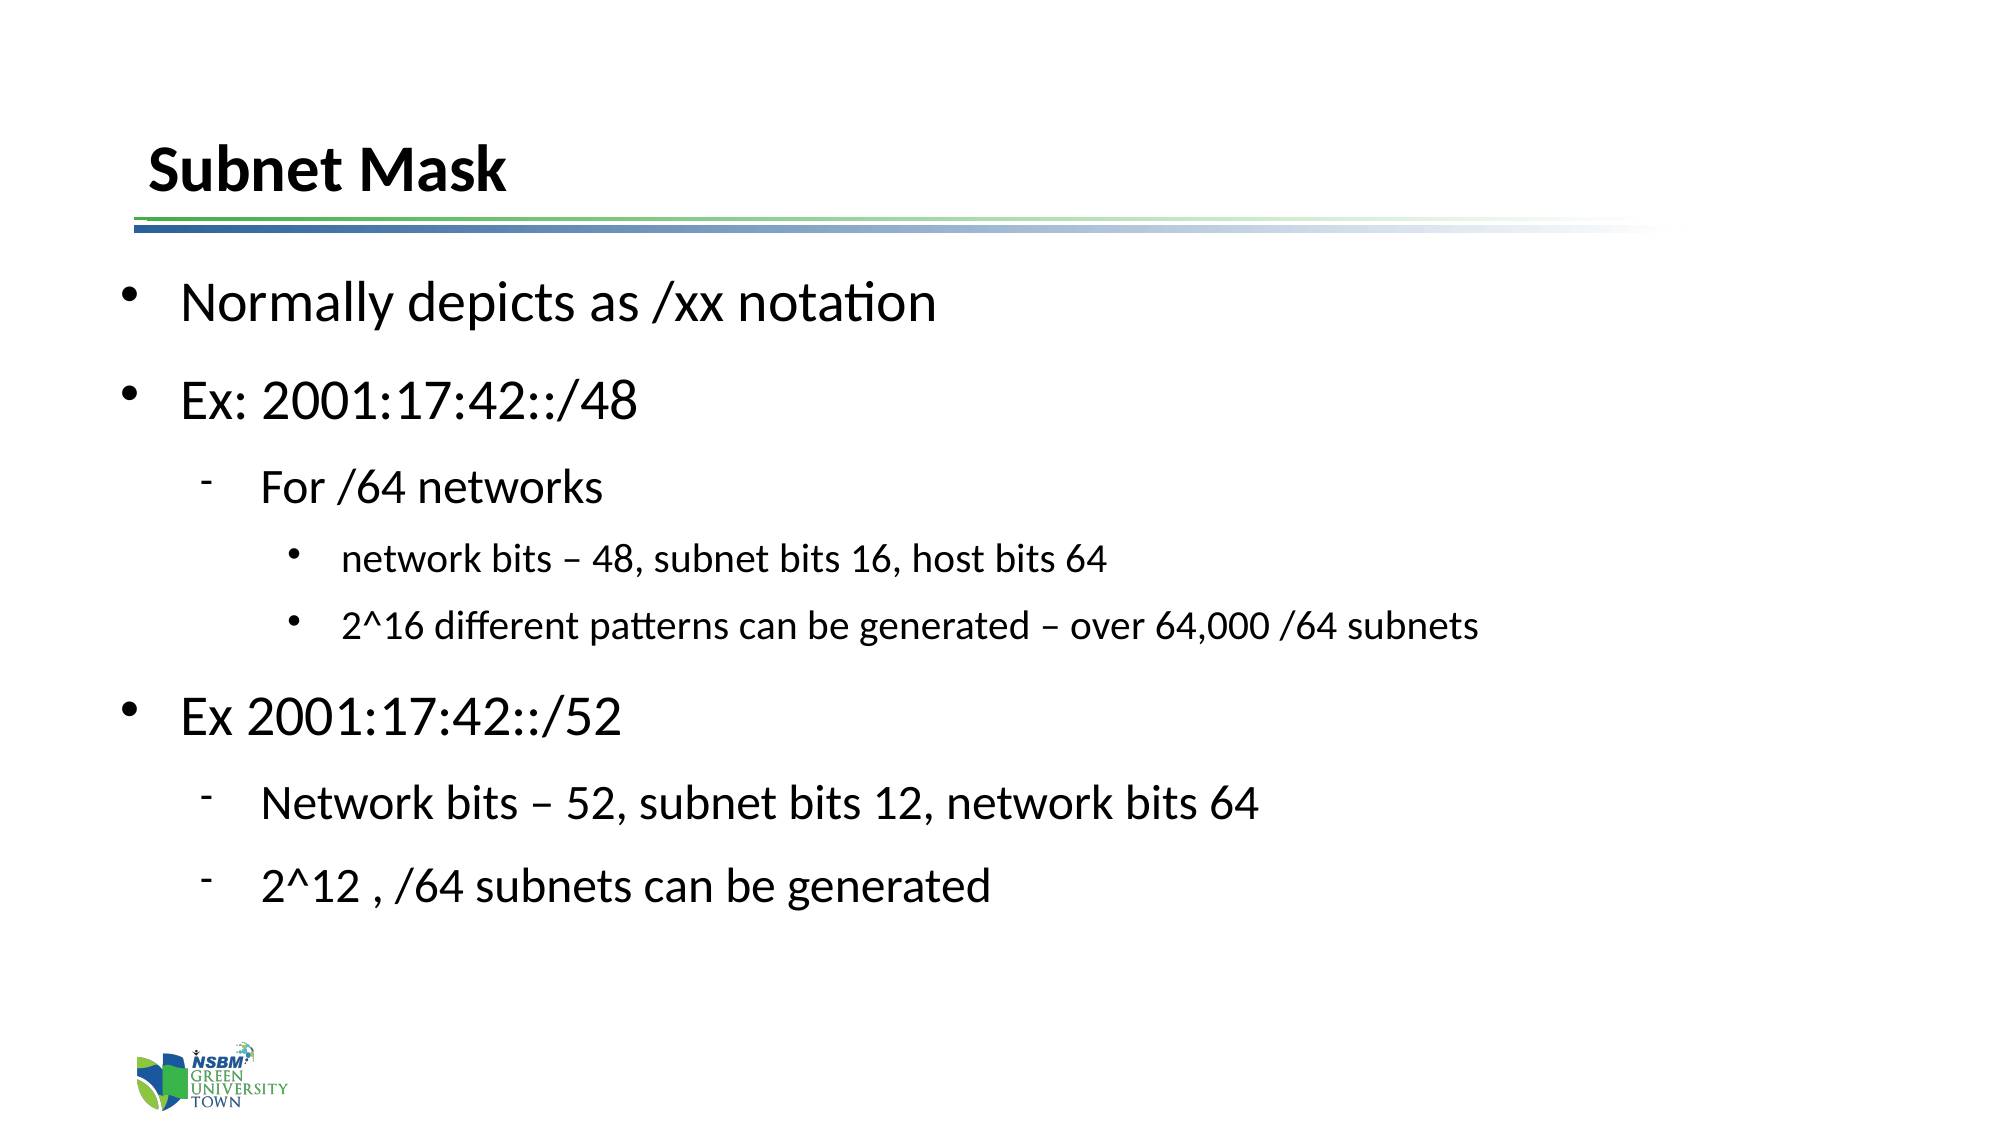

# Subnet Mask
Normally depicts as /xx notation
Ex: 2001:17:42::/48
For /64 networks
network bits – 48, subnet bits 16, host bits 64
2^16 different patterns can be generated – over 64,000 /64 subnets
Ex 2001:17:42::/52
Network bits – 52, subnet bits 12, network bits 64
2^12 , /64 subnets can be generated